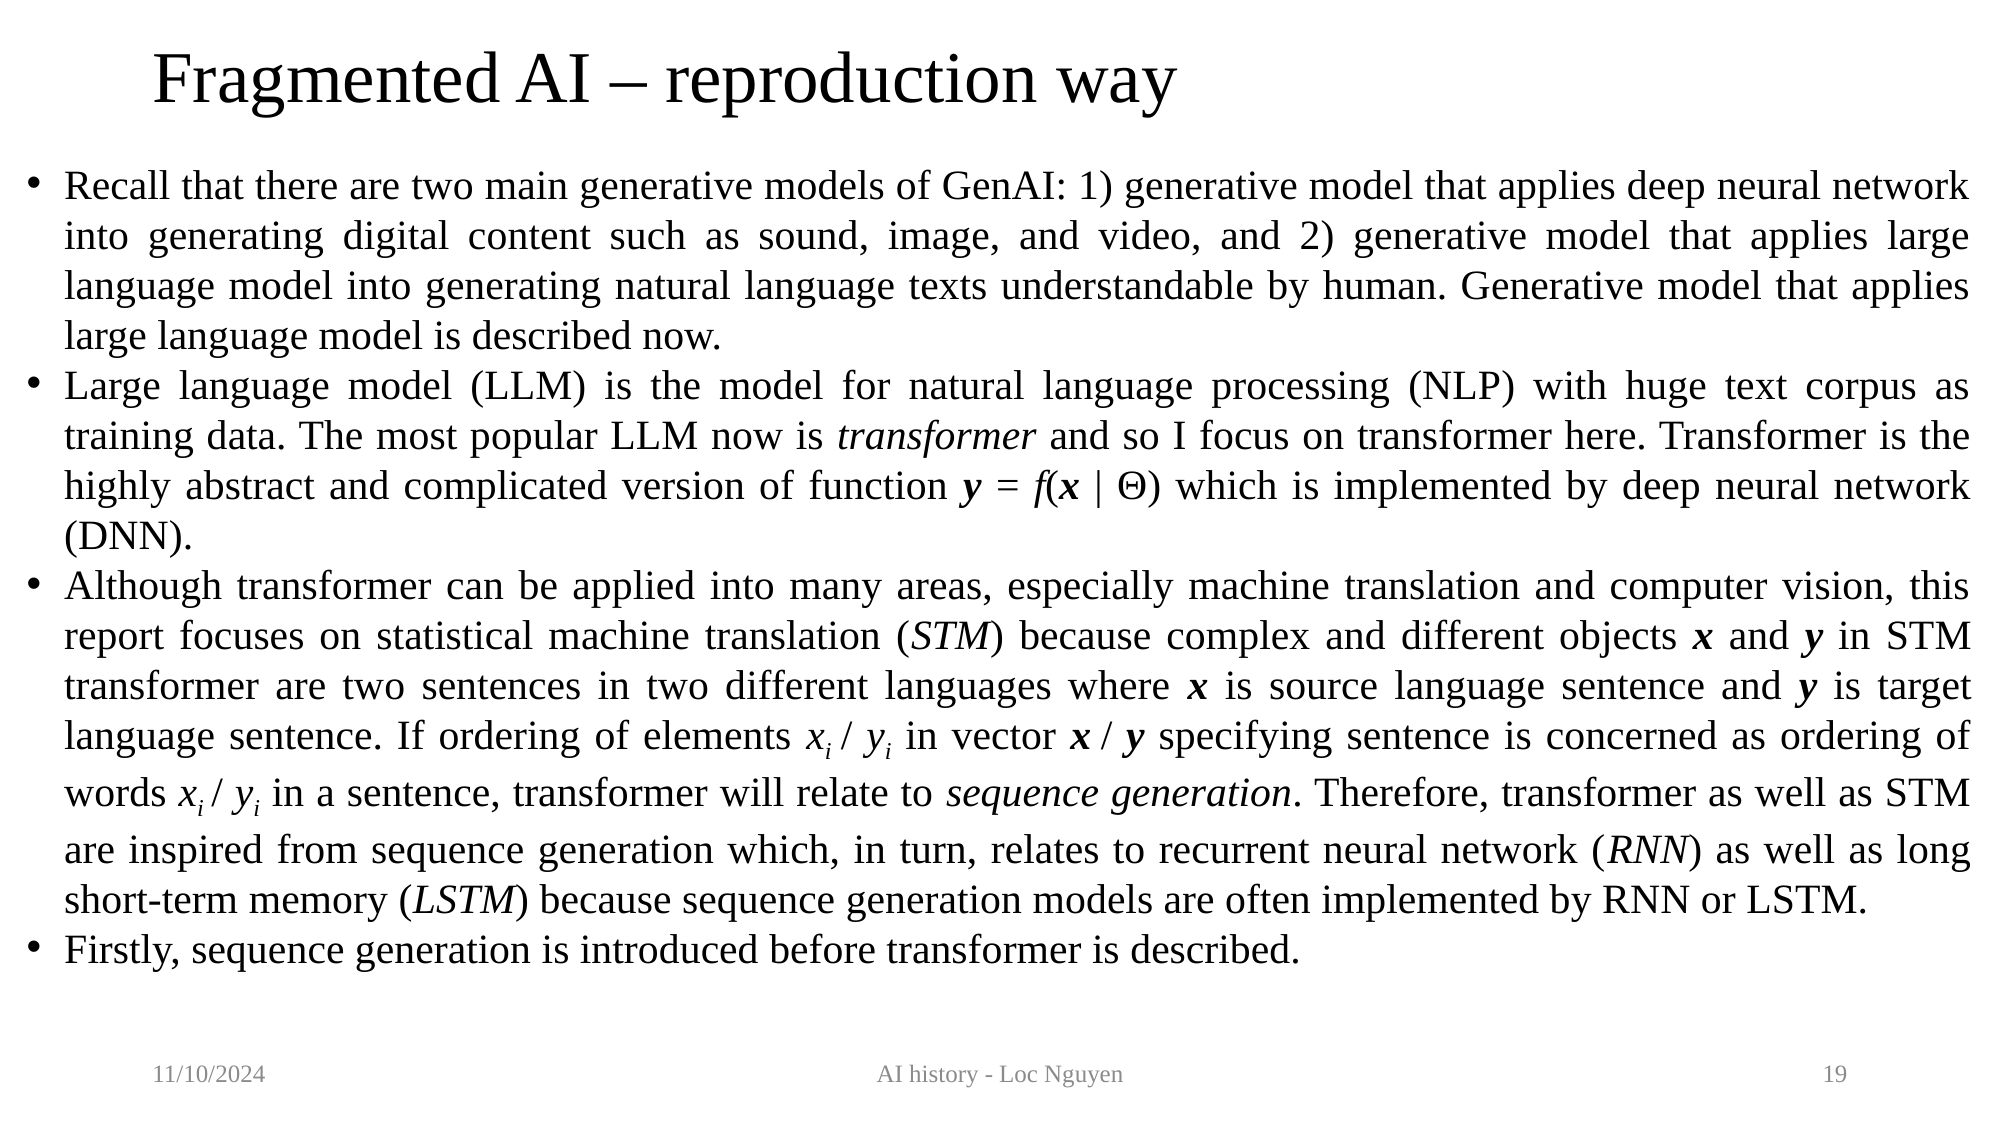

# Fragmented AI – reproduction way
Recall that there are two main generative models of GenAI: 1) generative model that applies deep neural network into generating digital content such as sound, image, and video, and 2) generative model that applies large language model into generating natural language texts understandable by human. Generative model that applies large language model is described now.
Large language model (LLM) is the model for natural language processing (NLP) with huge text corpus as training data. The most popular LLM now is transformer and so I focus on transformer here. Transformer is the highly abstract and complicated version of function y = f(x | Θ) which is implemented by deep neural network (DNN).
Although transformer can be applied into many areas, especially machine translation and computer vision, this report focuses on statistical machine translation (STM) because complex and different objects x and y in STM transformer are two sentences in two different languages where x is source language sentence and y is target language sentence. If ordering of elements xi / yi in vector x / y specifying sentence is concerned as ordering of words xi / yi in a sentence, transformer will relate to sequence generation. Therefore, transformer as well as STM are inspired from sequence generation which, in turn, relates to recurrent neural network (RNN) as well as long short-term memory (LSTM) because sequence generation models are often implemented by RNN or LSTM.
Firstly, sequence generation is introduced before transformer is described.
11/10/2024
AI history - Loc Nguyen
19